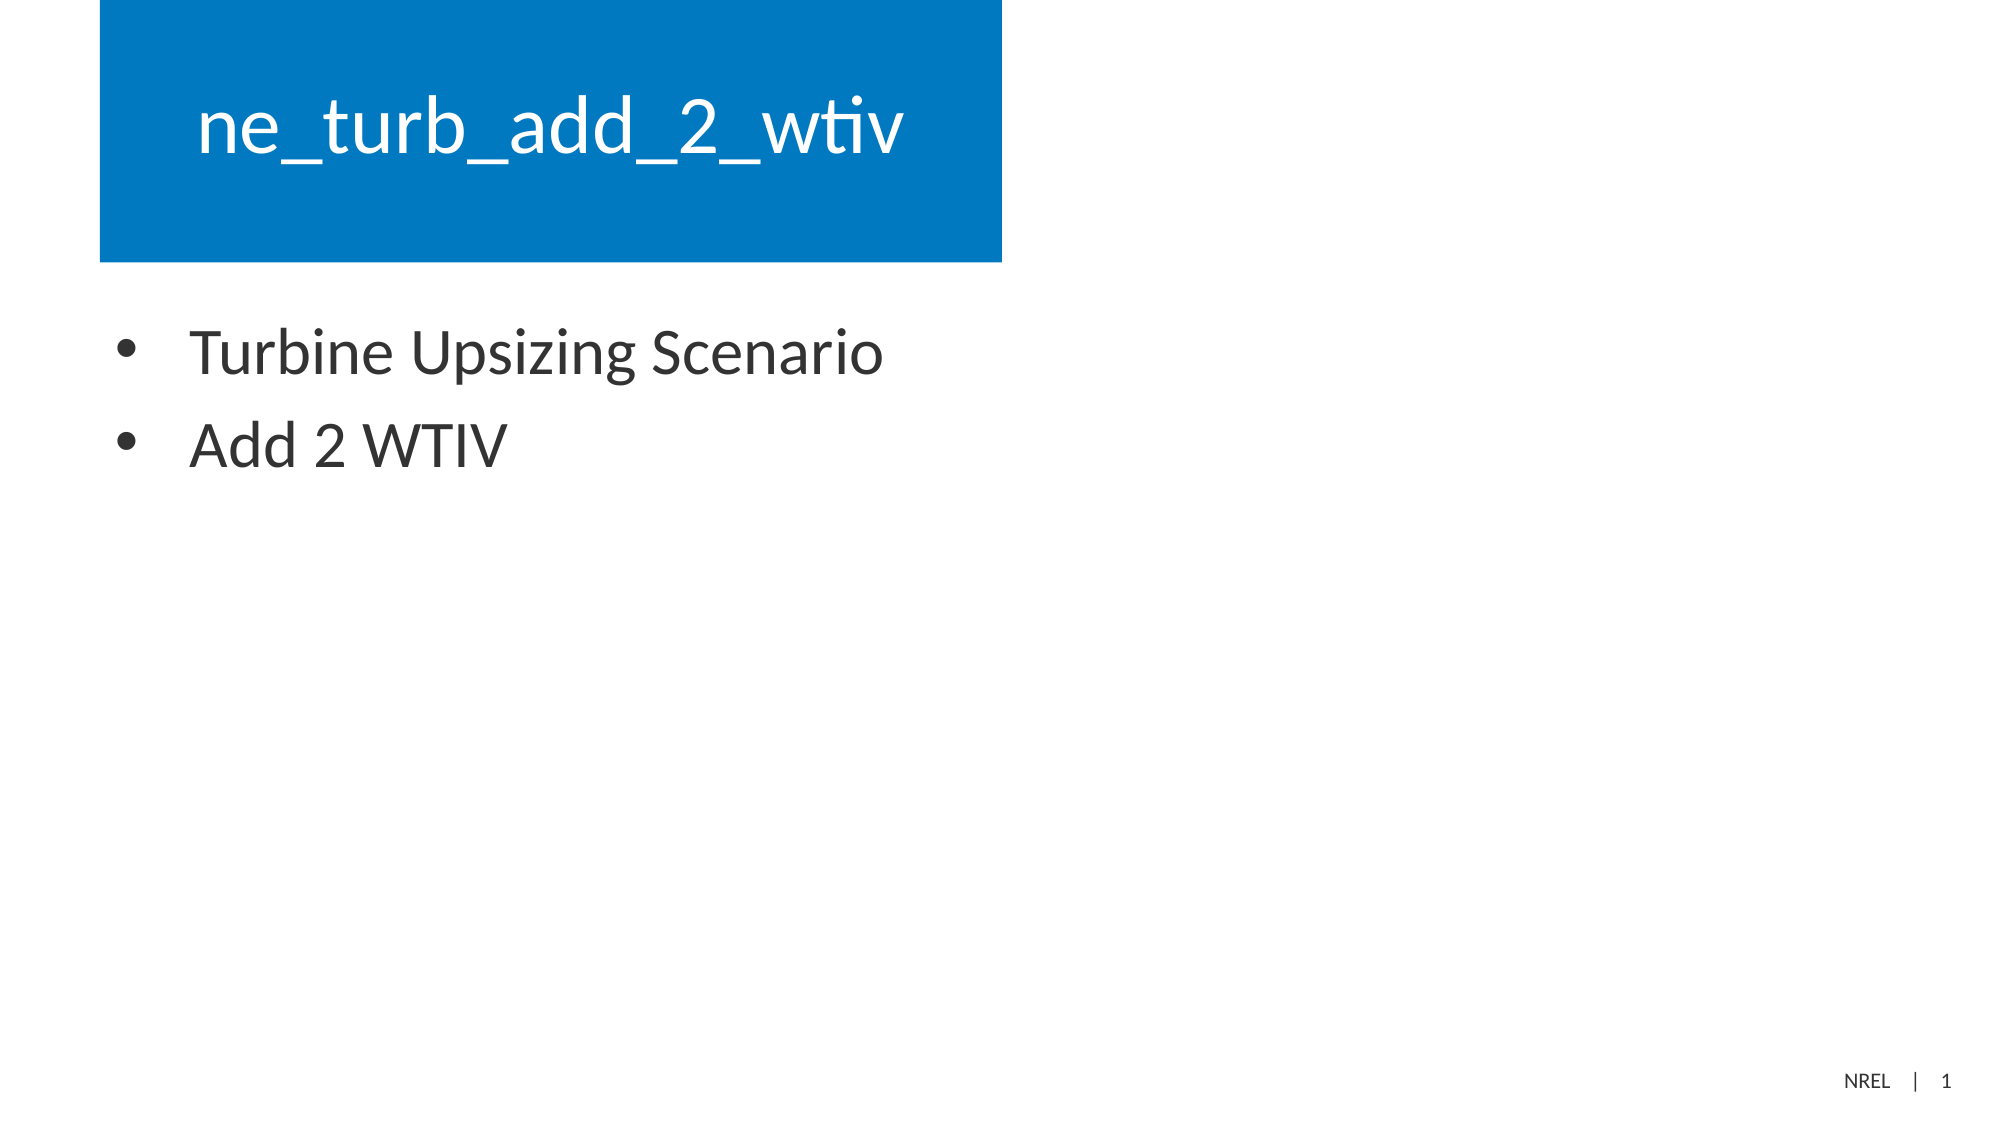

# ne_turb_add_2_wtiv
Turbine Upsizing Scenario
Add 2 WTIV